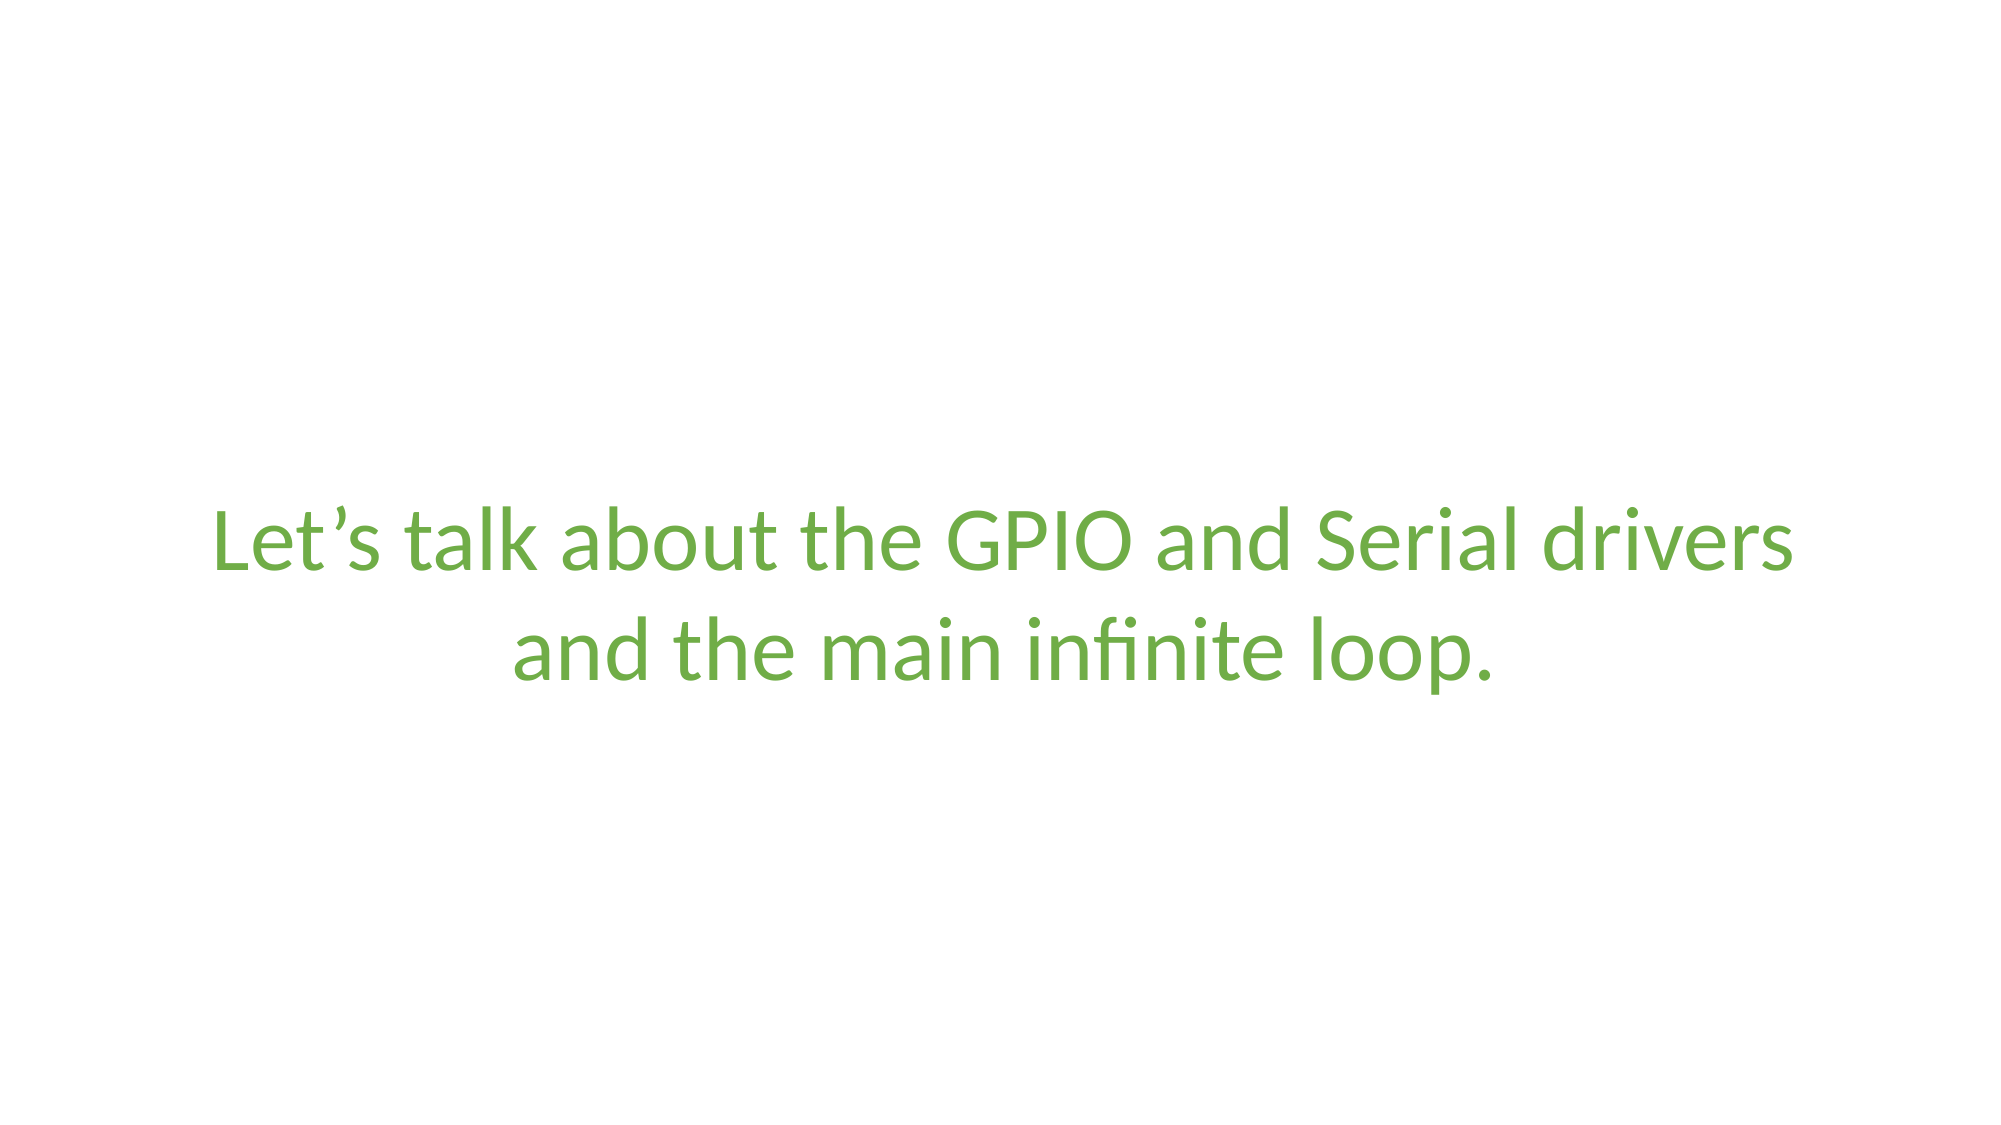

Let’s talk about the GPIO and Serial drivers
and the main infinite loop.